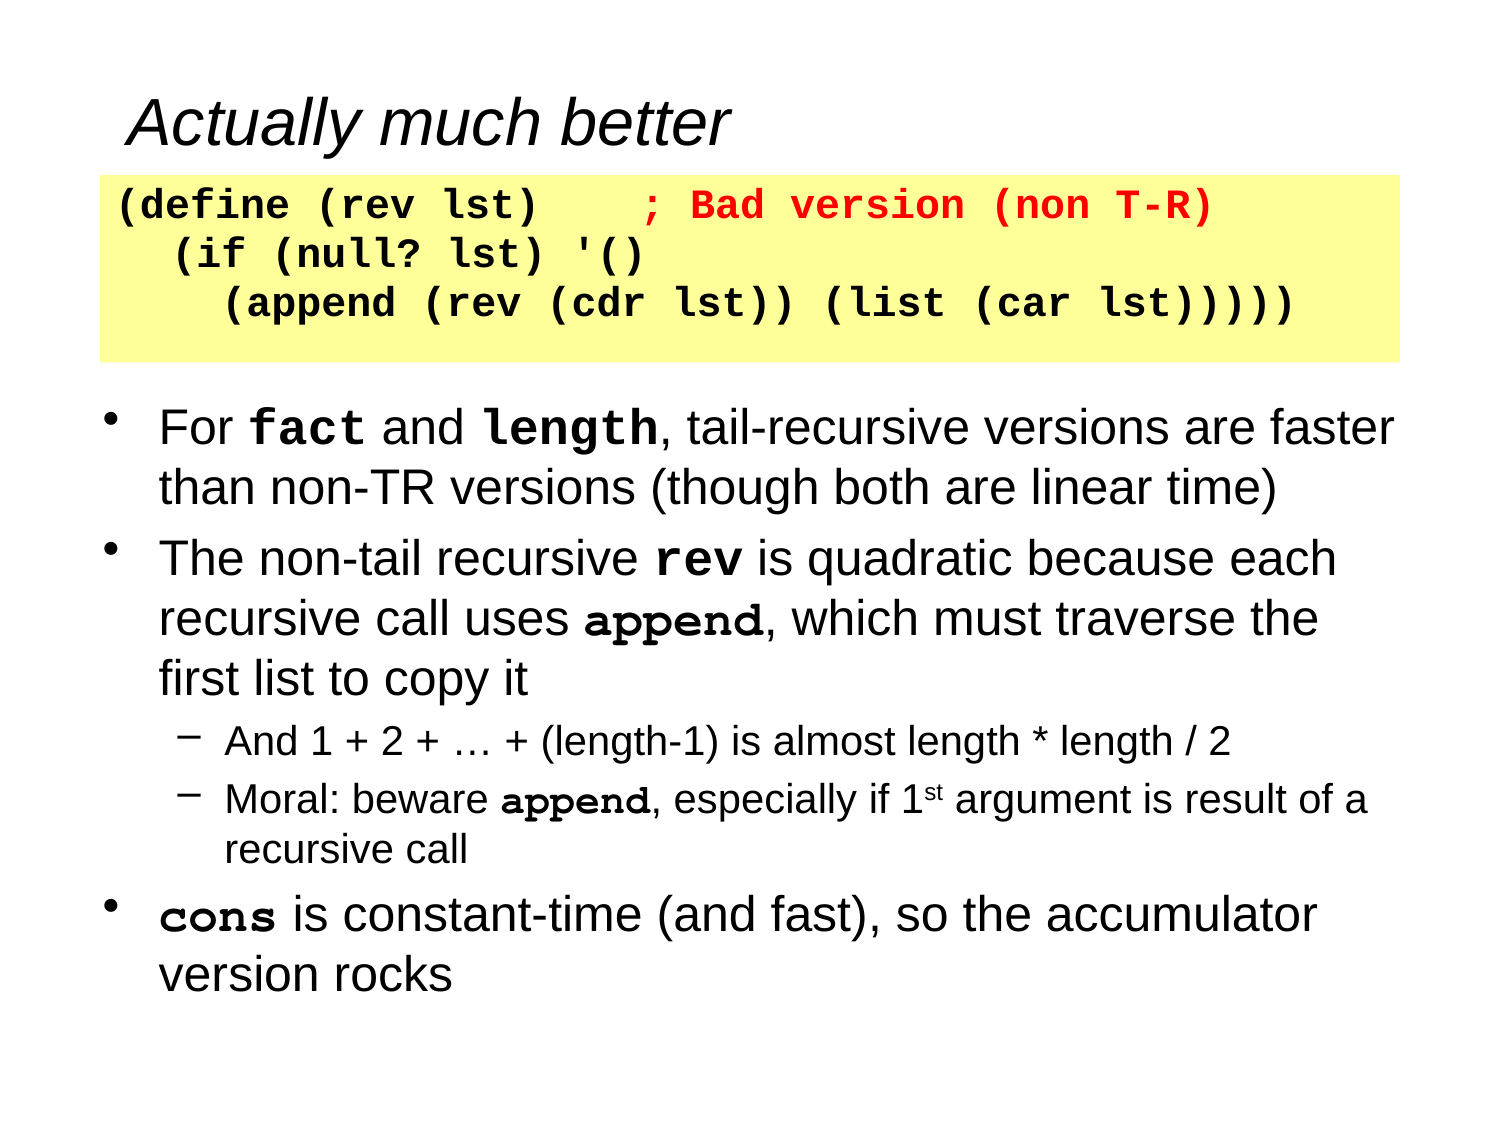

# Actually much better
(define (rev lst)    ; Bad version (non T-R)
	(if (null? lst) '()
	  (append (rev (cdr lst)) (list (car lst)))))
For fact and length, tail-recursive versions are faster than non-TR versions (though both are linear time)
The non-tail recursive rev is quadratic because each recursive call uses append, which must traverse the first list to copy it
And 1 + 2 + … + (length-1) is almost length * length / 2
Moral: beware append, especially if 1st argument is result of a recursive call
cons is constant-time (and fast), so the accumulator version rocks